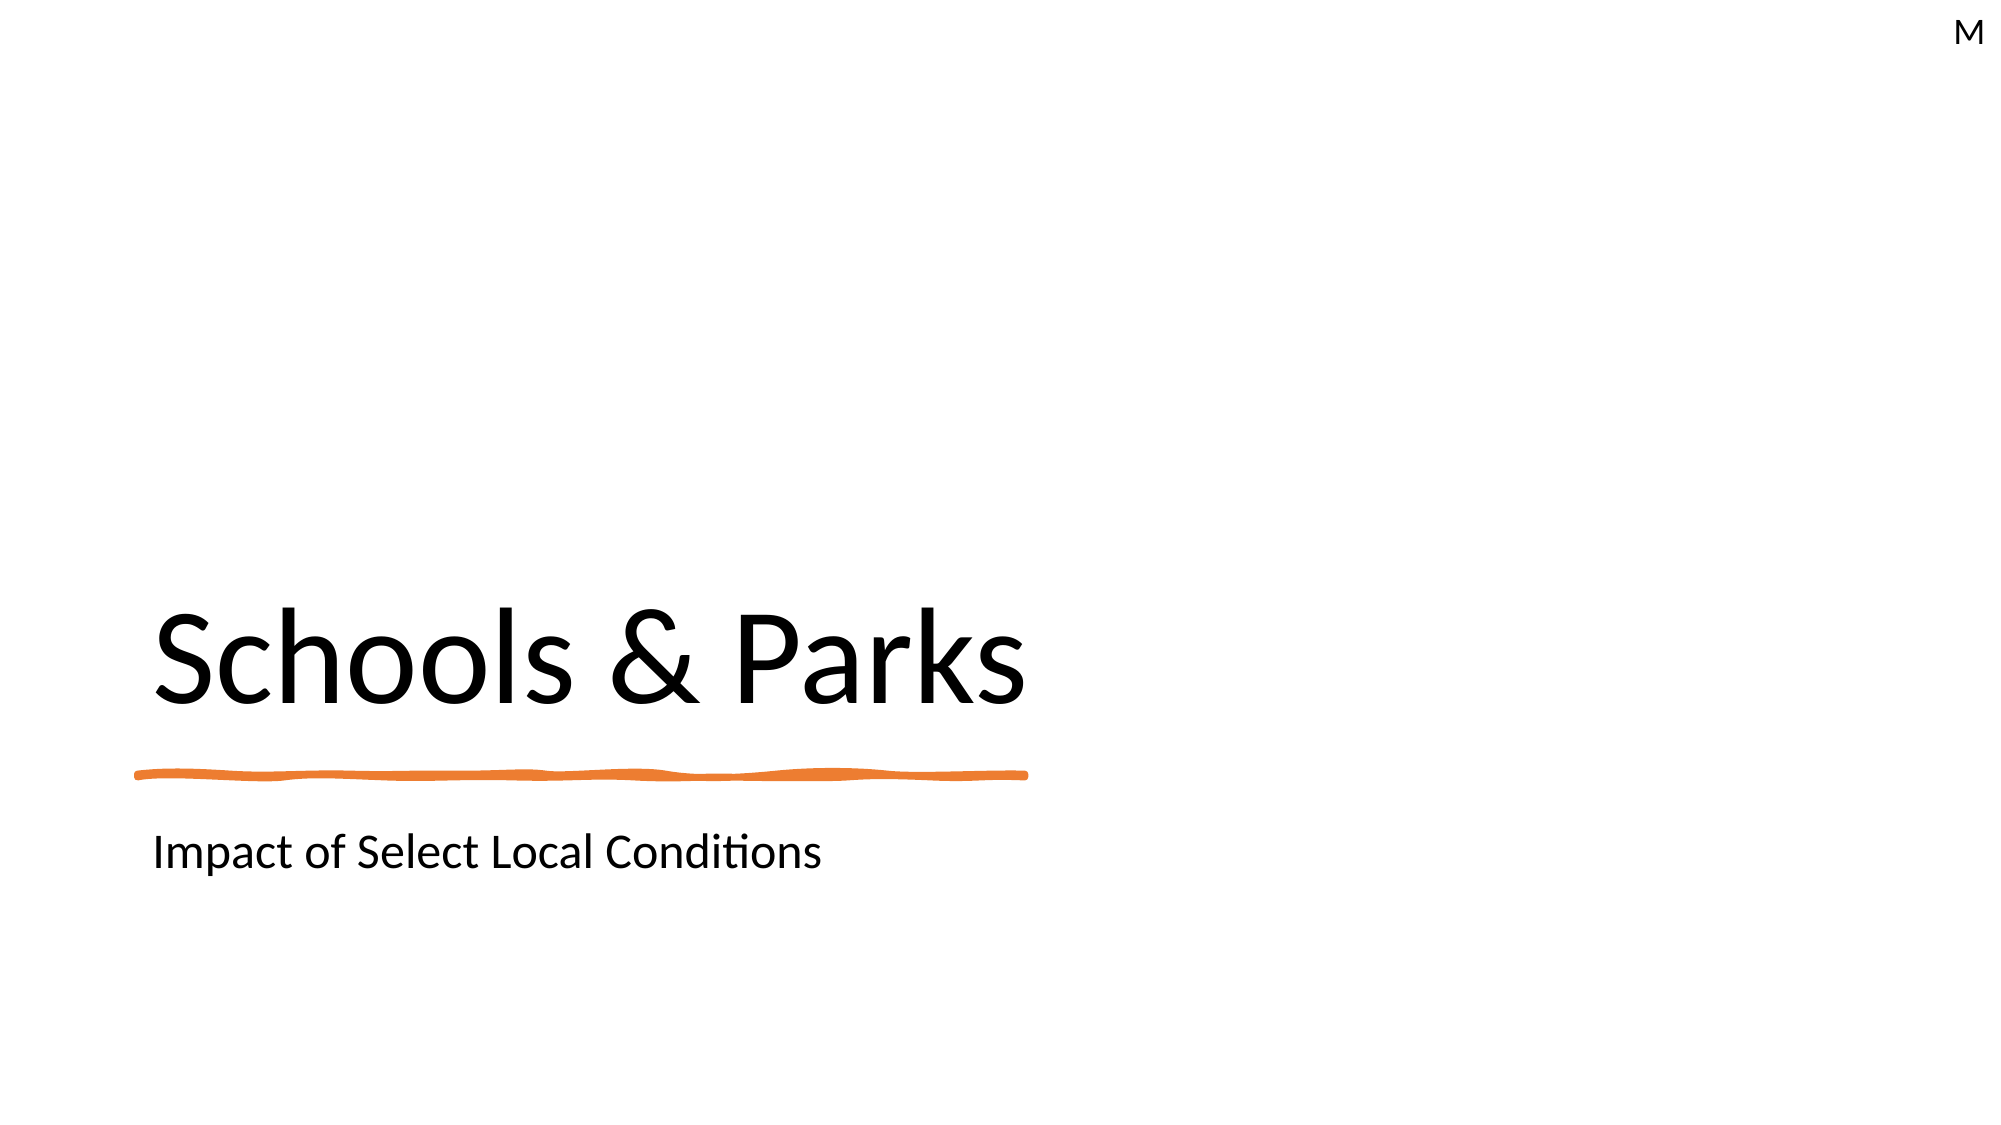

M
# Schools & Parks

Impact of Select Local Conditions